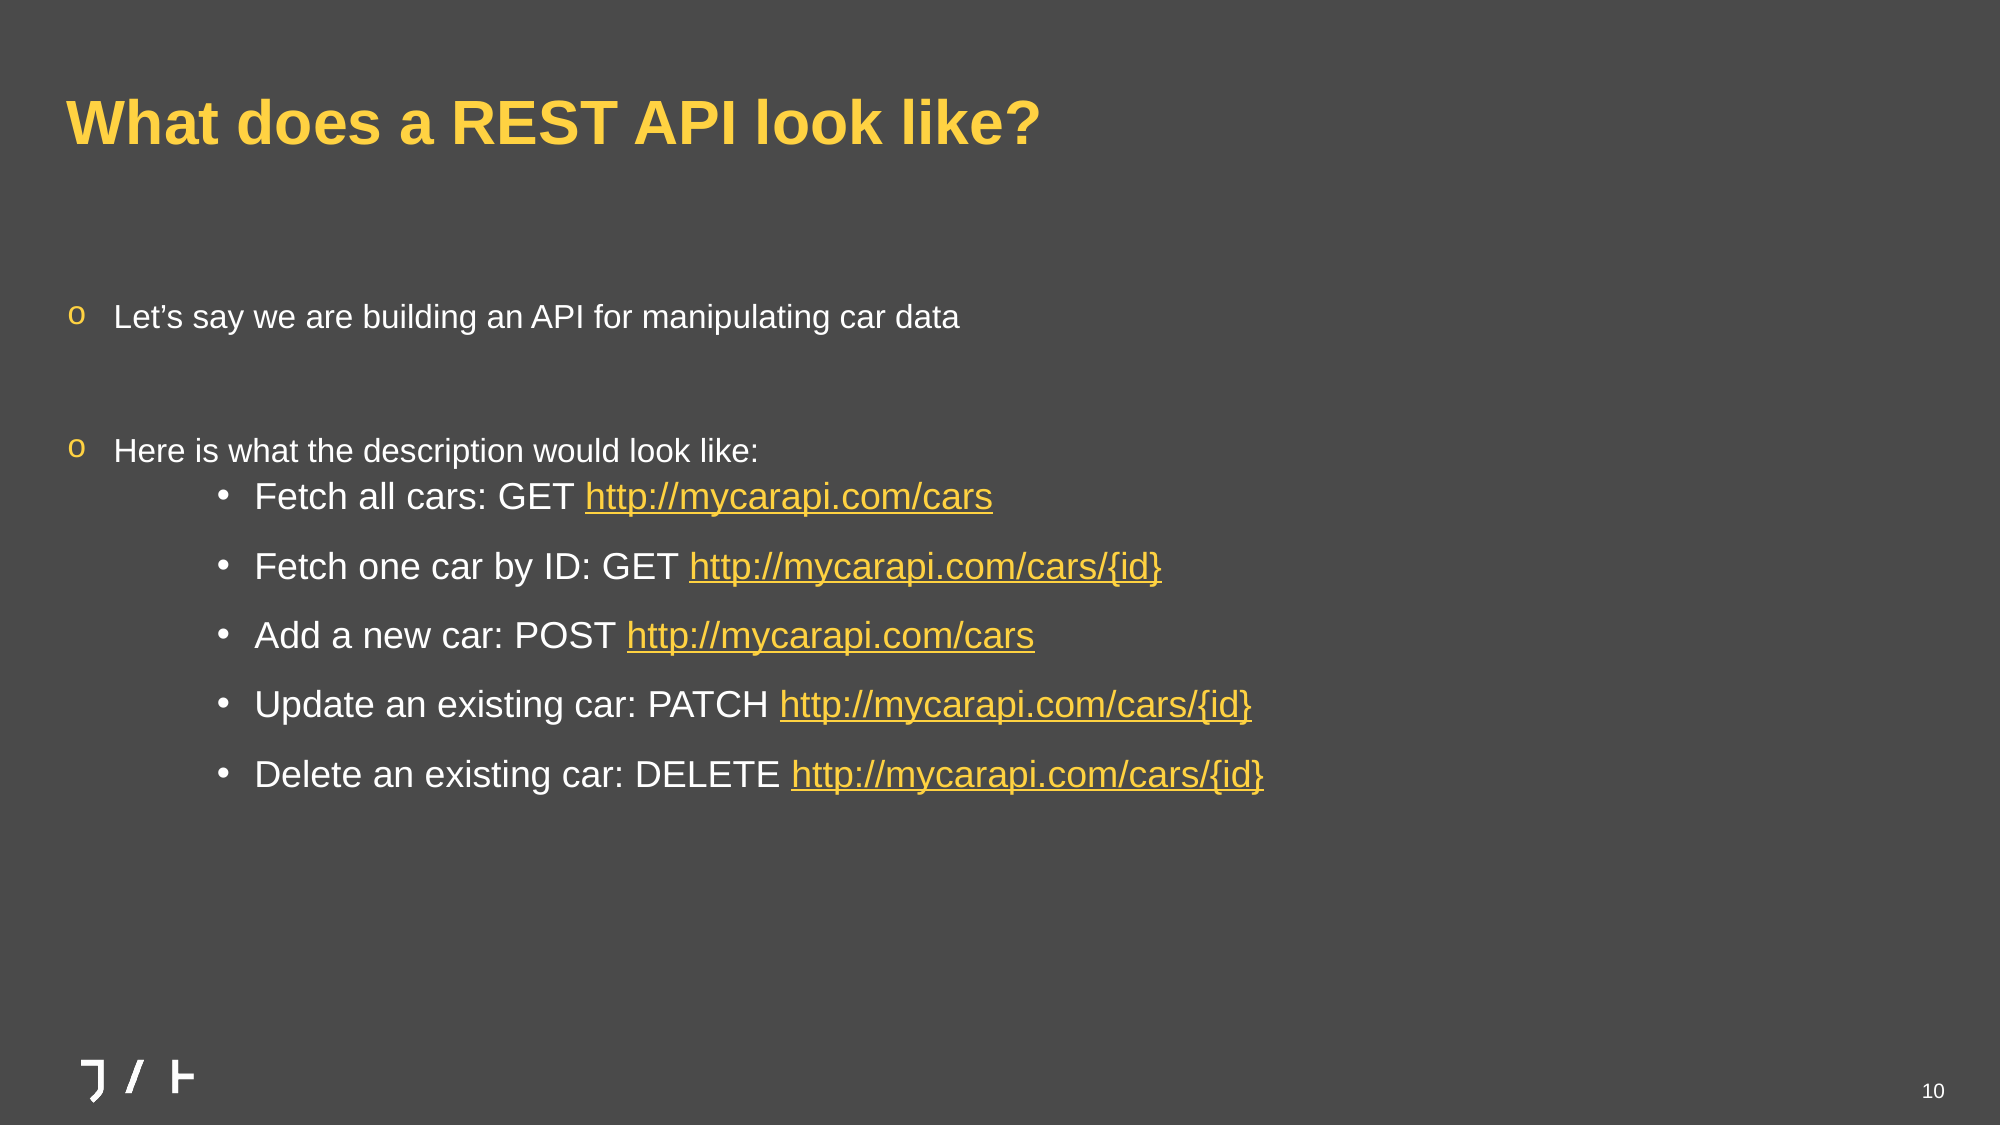

# What does a REST API look like?
Let’s say we are building an API for manipulating car data

Here is what the description would look like:
Fetch all cars: GET http://mycarapi.com/cars
Fetch one car by ID: GET http://mycarapi.com/cars/{id}
Add a new car: POST http://mycarapi.com/cars
Update an existing car: PATCH http://mycarapi.com/cars/{id}
Delete an existing car: DELETE http://mycarapi.com/cars/{id}

10